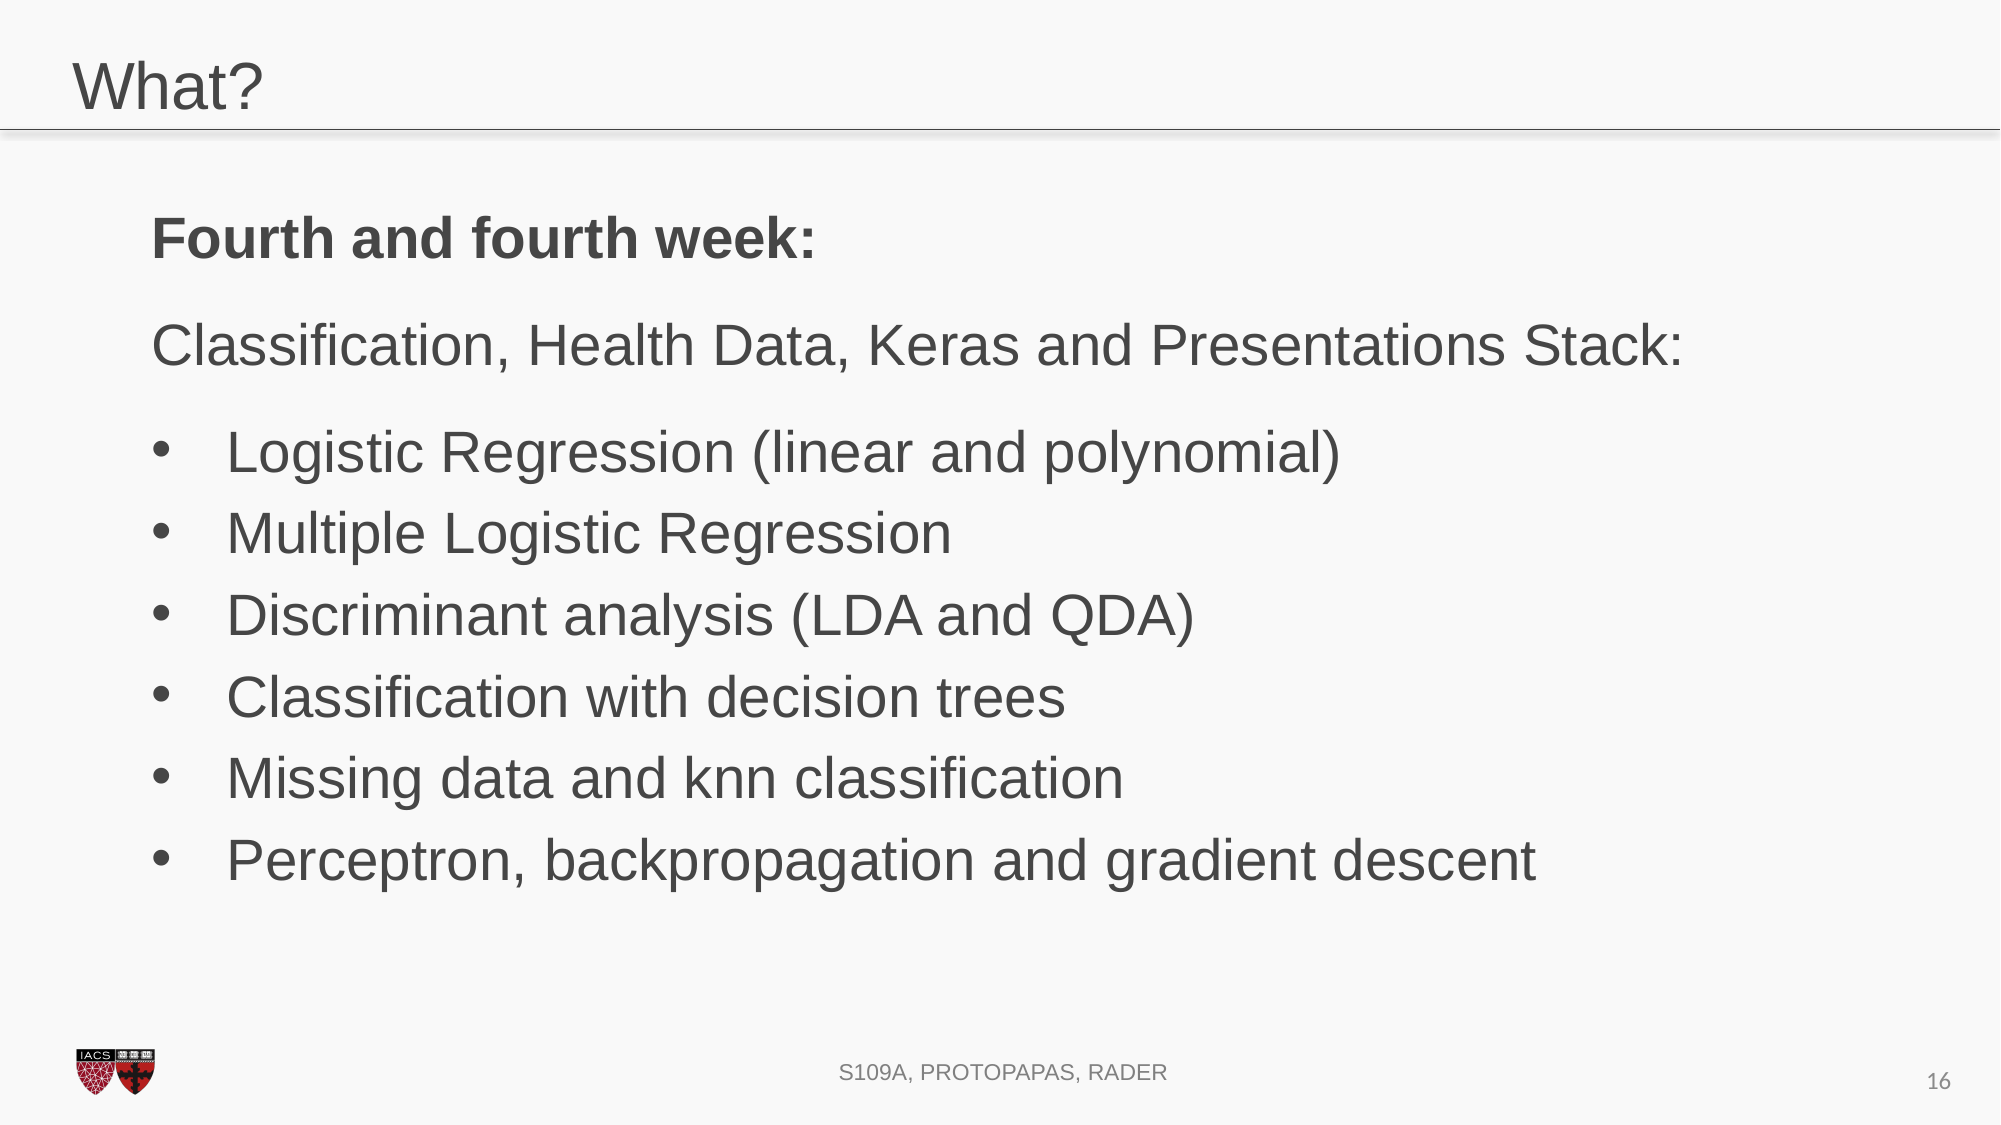

# What?
Fourth and fourth week:
Classification, Health Data, Keras and Presentations Stack:
Logistic Regression (linear and polynomial)
Multiple Logistic Regression
Discriminant analysis (LDA and QDA)
Classification with decision trees
Missing data and knn classification
Perceptron, backpropagation and gradient descent
16